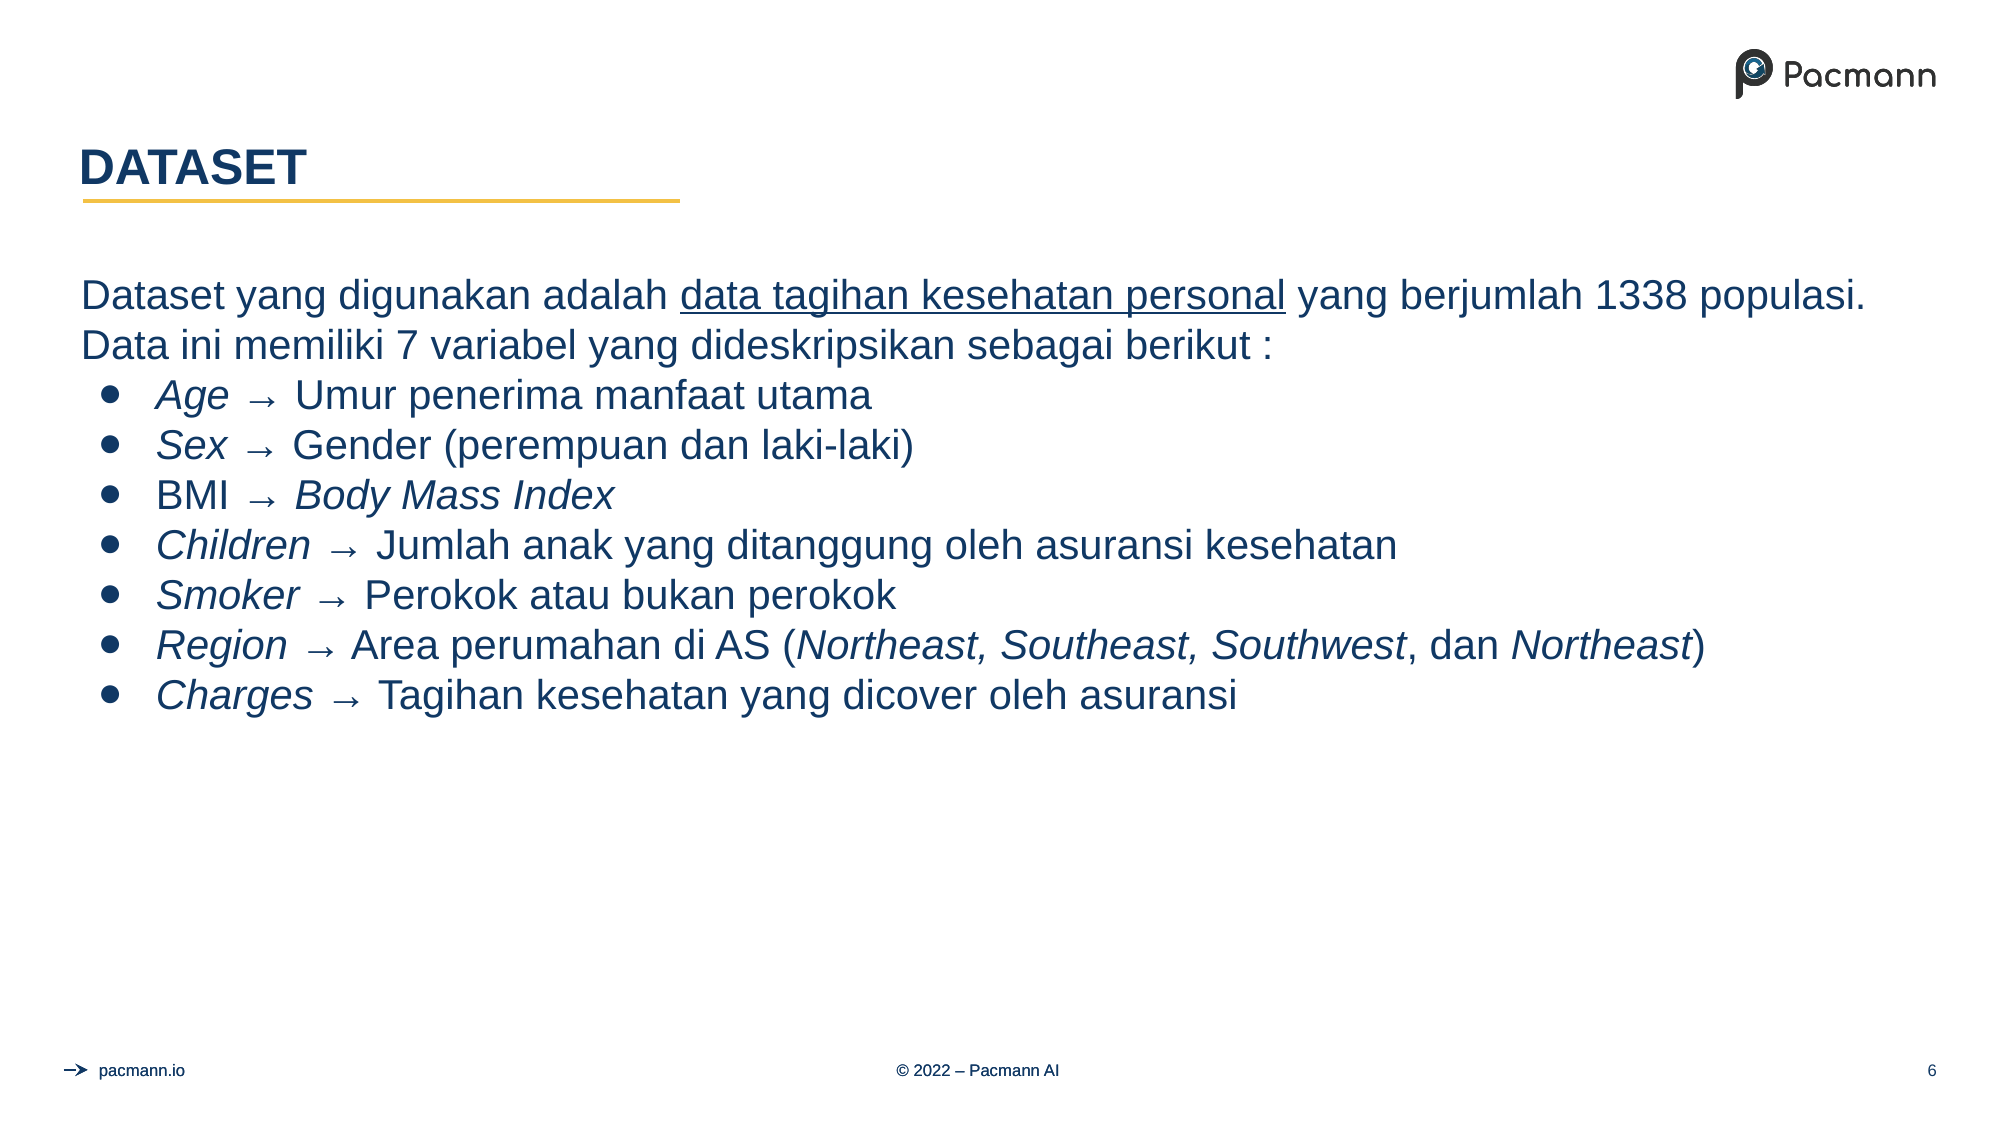

# DATASET
Dataset yang digunakan adalah data tagihan kesehatan personal yang berjumlah 1338 populasi. Data ini memiliki 7 variabel yang dideskripsikan sebagai berikut :
Age → Umur penerima manfaat utama
Sex → Gender (perempuan dan laki-laki)
BMI → Body Mass Index
Children → Jumlah anak yang ditanggung oleh asuransi kesehatan
Smoker → Perokok atau bukan perokok
Region → Area perumahan di AS (Northeast, Southeast, Southwest, dan Northeast)
Charges → Tagihan kesehatan yang dicover oleh asuransi